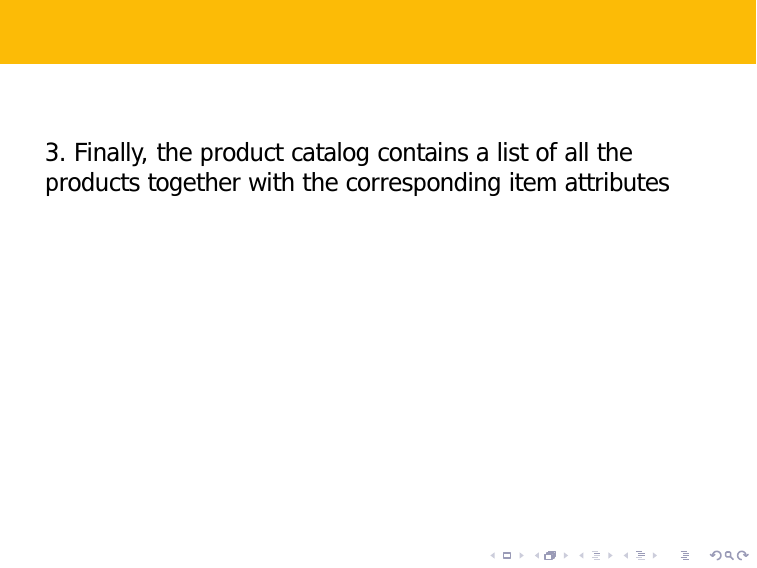

#
3. Finally, the product catalog contains a list of all the products together with the corresponding item attributes